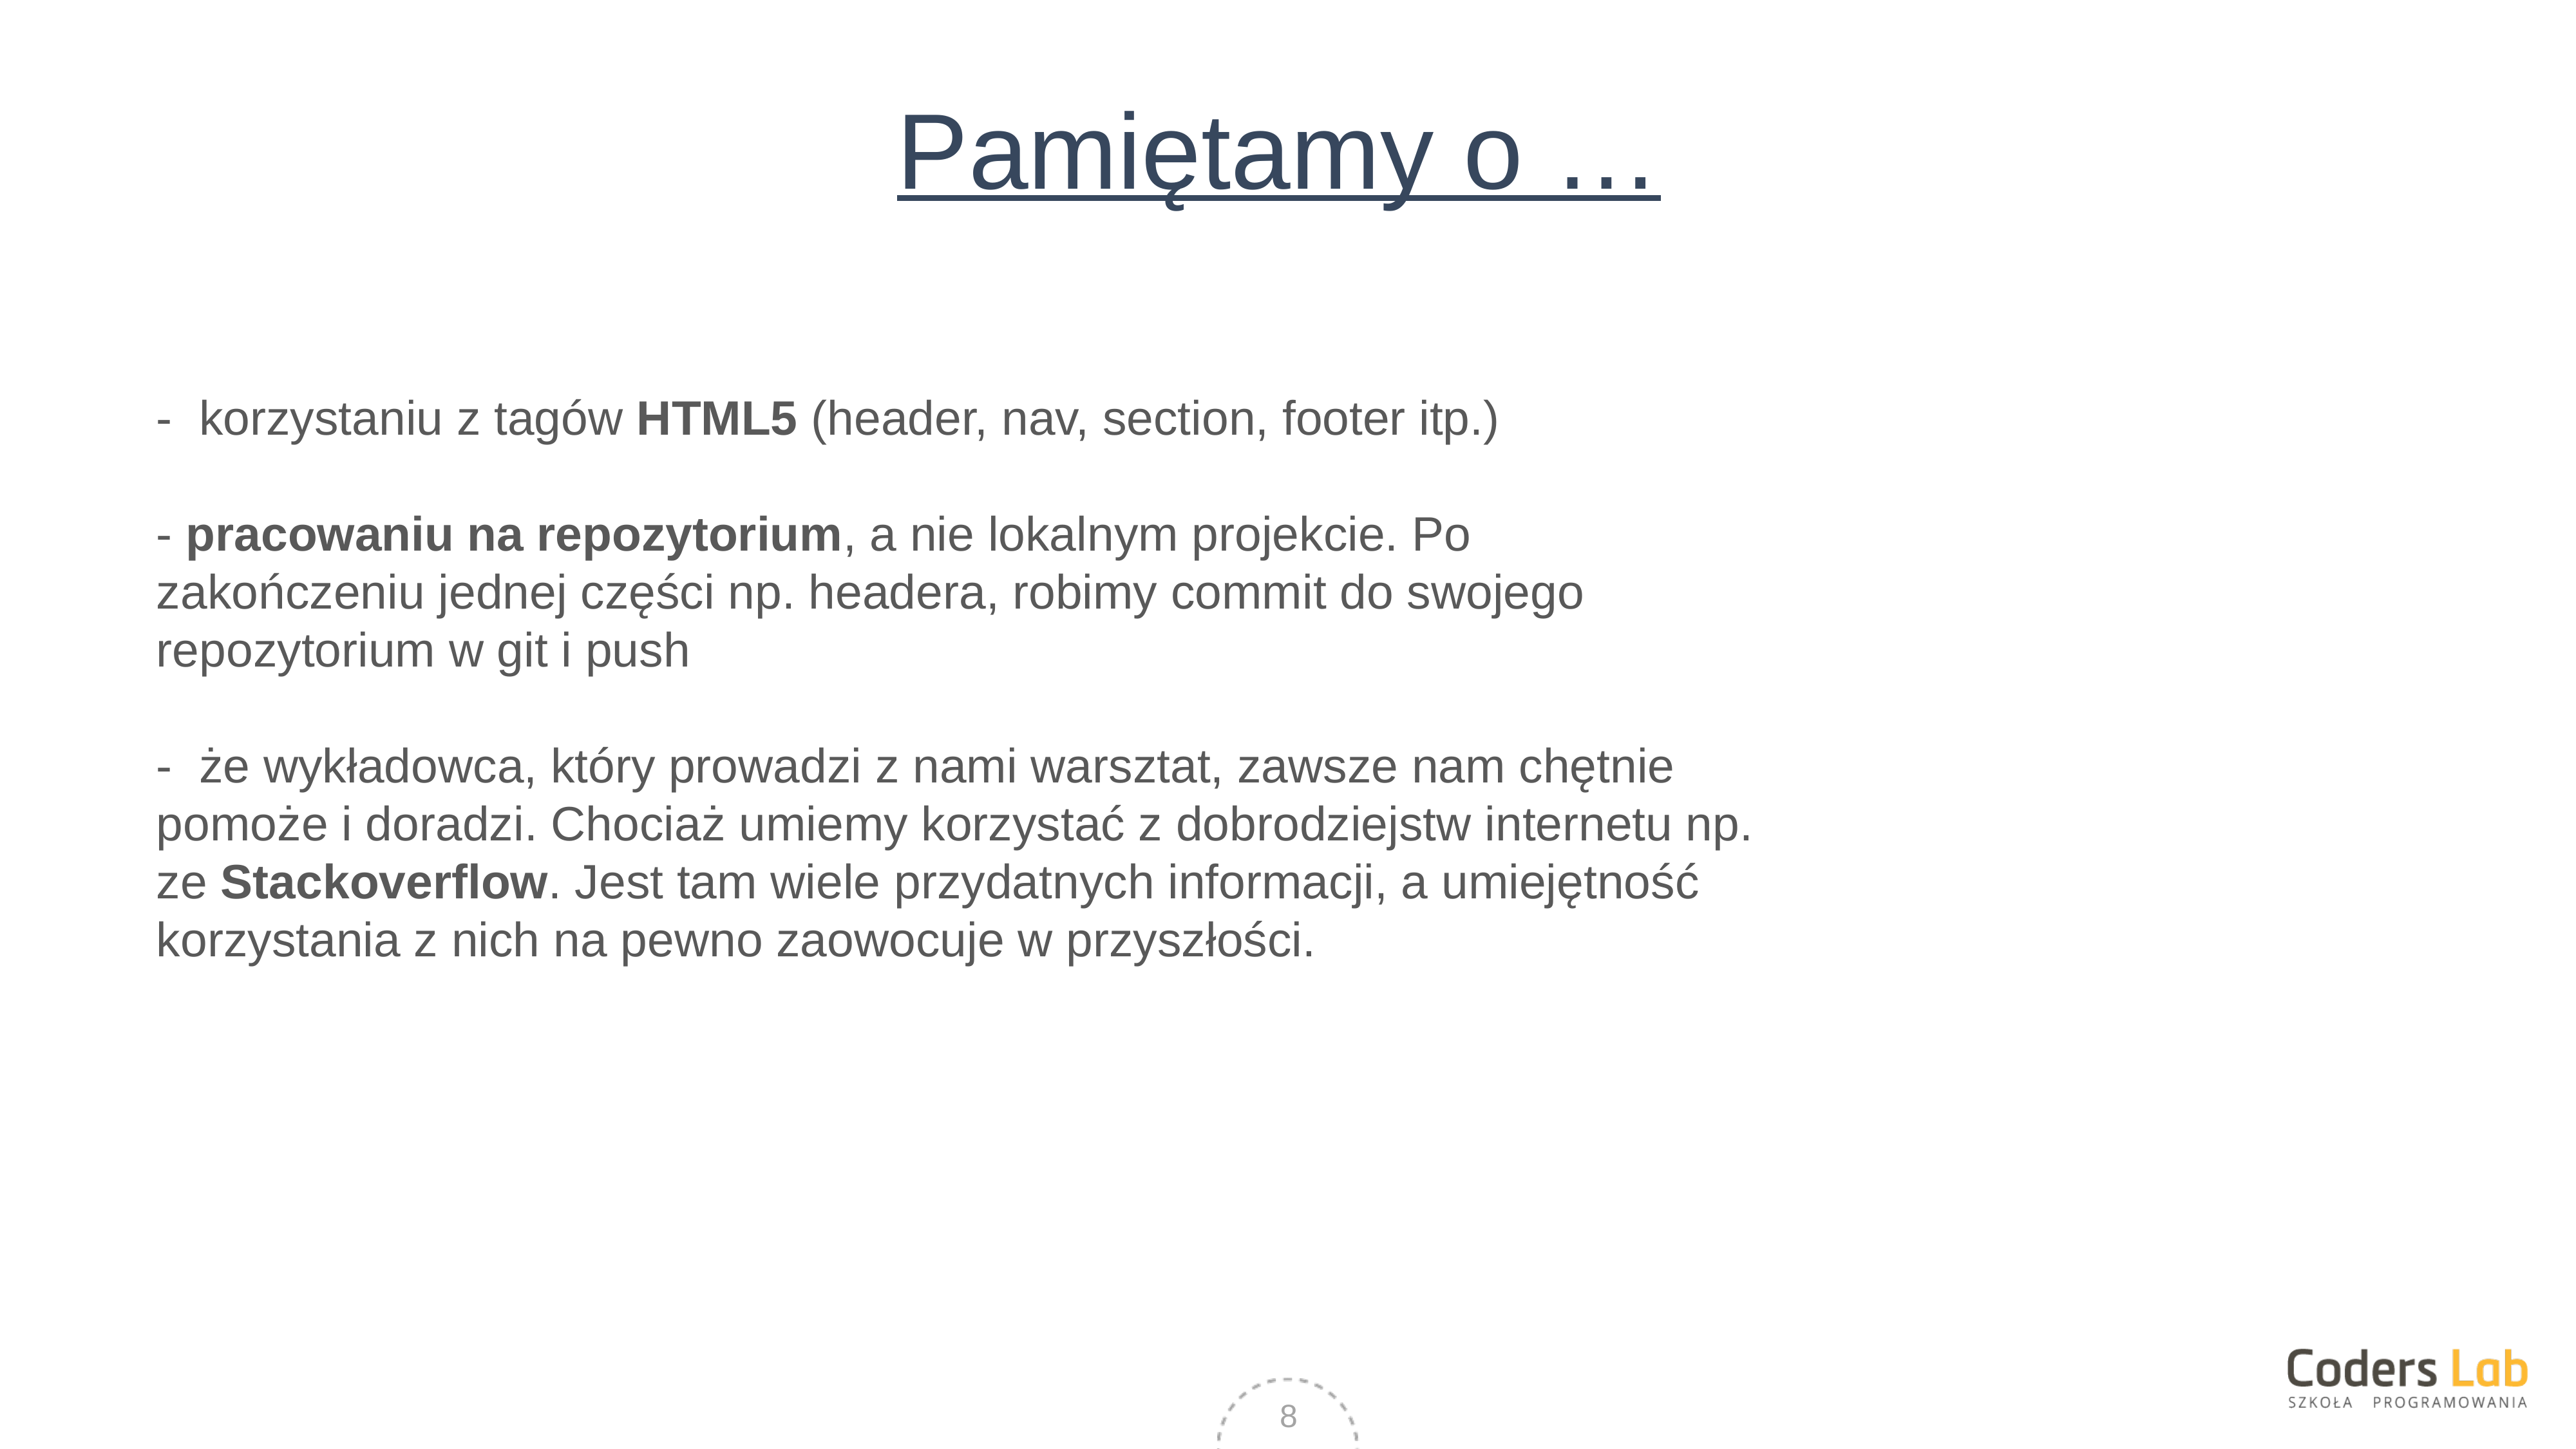

# Pamiętamy o …
-  korzystaniu z tagów HTML5 (header, nav, section, footer itp.)

- pracowaniu na repozytorium, a nie lokalnym projekcie. Po  zakończeniu jednej części np. headera, robimy commit do swojego repozytorium w git i push

-  że wykładowca, który prowadzi z nami warsztat, zawsze nam chętnie pomoże i doradzi. Chociaż umiemy korzystać z dobrodziejstw internetu np. ze Stackoverflow. Jest tam wiele przydatnych informacji, a umiejętność korzystania z nich na pewno zaowocuje w przyszłości.

8